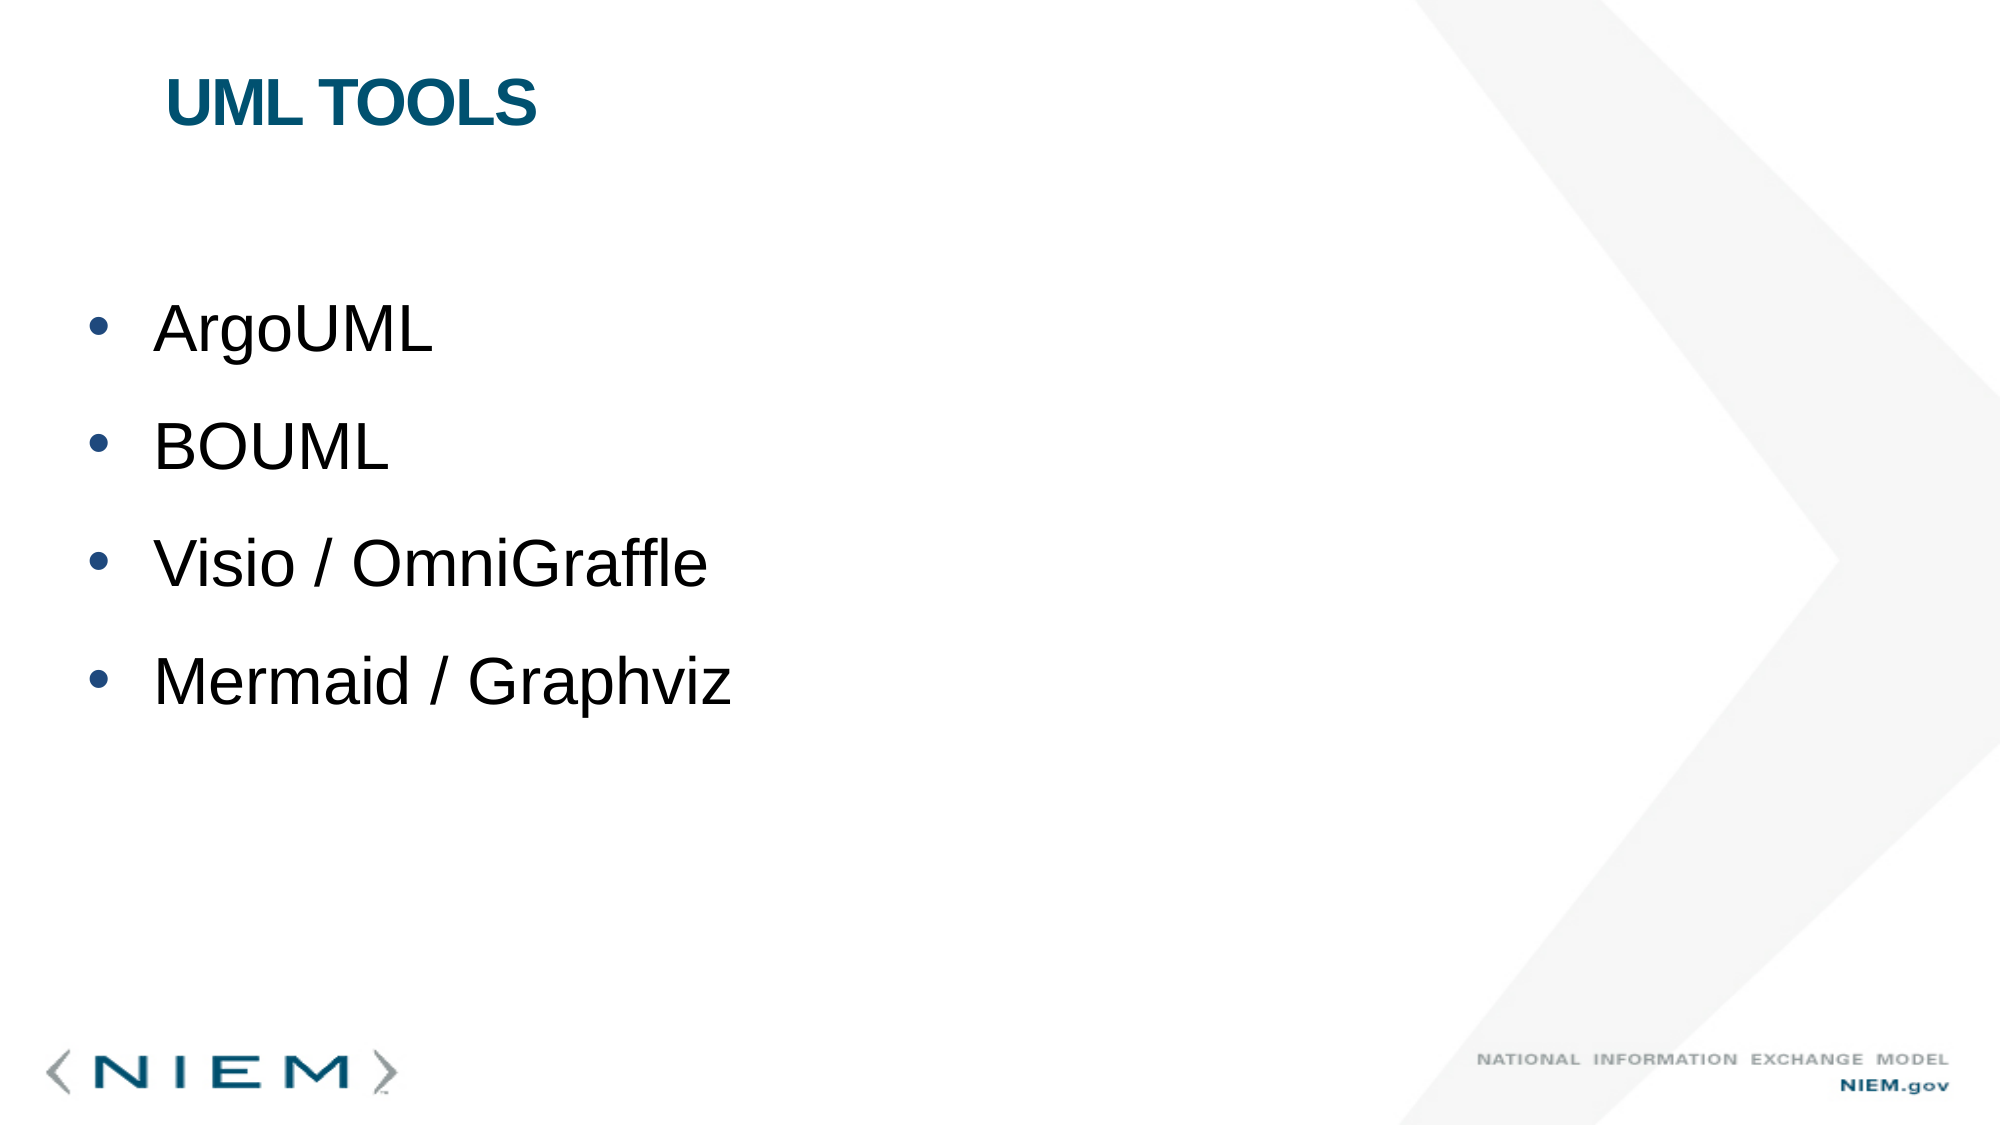

# UML Tools
ArgoUML
BOUML
Visio / OmniGraffle
Mermaid / Graphviz